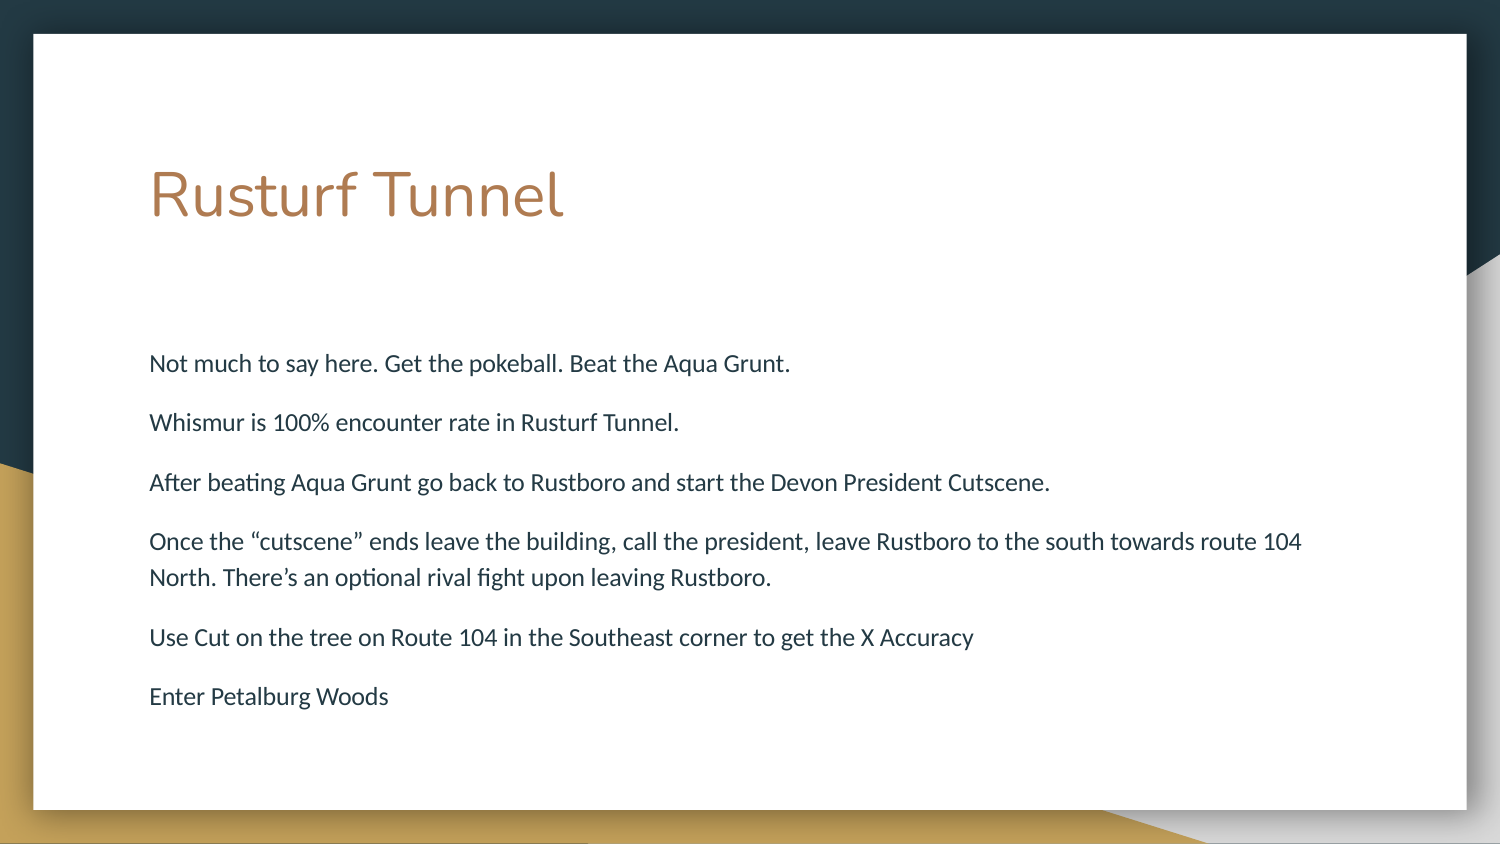

# Rusturf Tunnel
Not much to say here. Get the pokeball. Beat the Aqua Grunt.
Whismur is 100% encounter rate in Rusturf Tunnel.
After beating Aqua Grunt go back to Rustboro and start the Devon President Cutscene.
Once the “cutscene” ends leave the building, call the president, leave Rustboro to the south towards route 104 North. There’s an optional rival fight upon leaving Rustboro.
Use Cut on the tree on Route 104 in the Southeast corner to get the X Accuracy
Enter Petalburg Woods